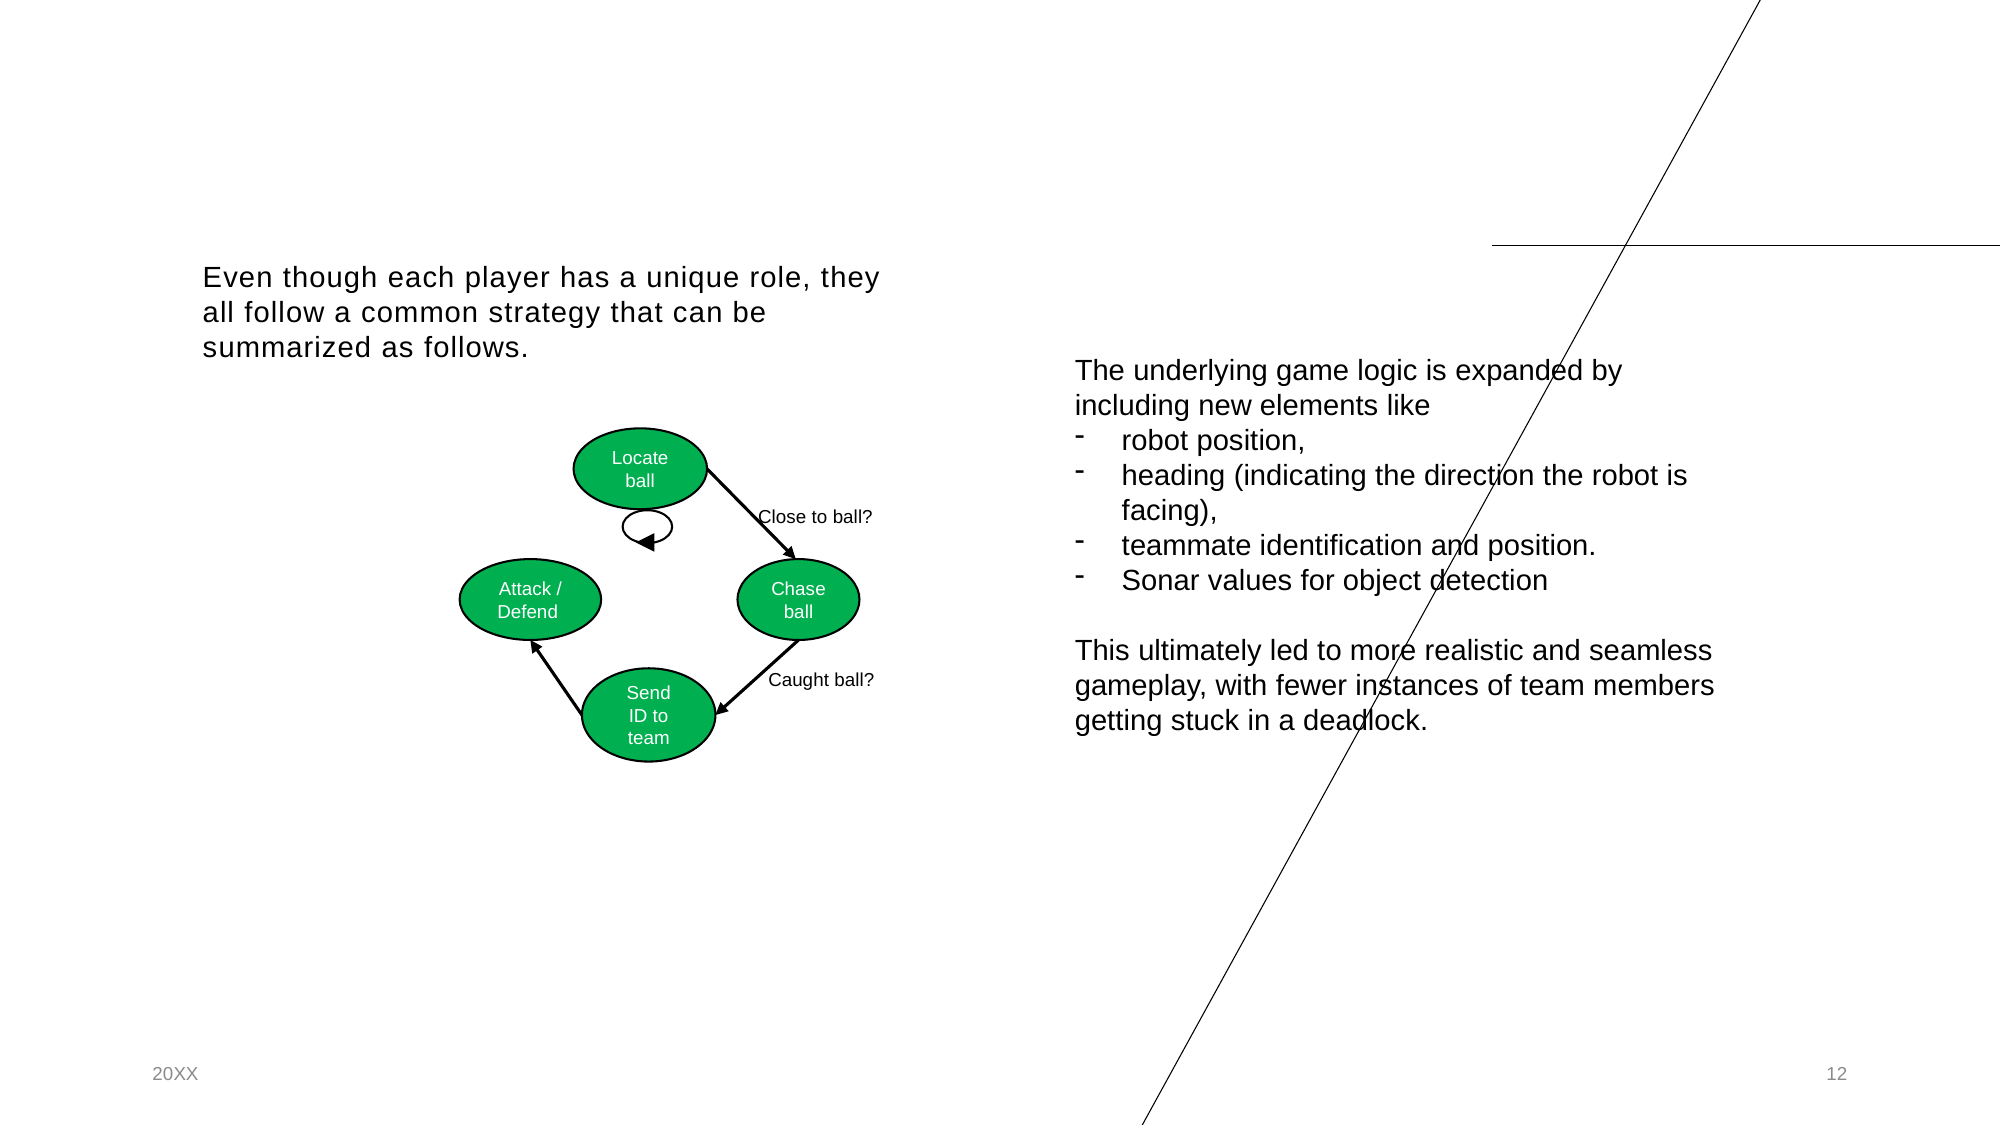

Even though each player has a unique role, they all follow a common strategy that can be summarized as follows.
The underlying game logic is expanded by including new elements like
robot position,
heading (indicating the direction the robot is facing),
teammate identification and position.
Sonar values for object detection

This ultimately led to more realistic and seamless gameplay, with fewer instances of team members getting stuck in a deadlock.
Locate ball
Close to ball?

Attack /
Defend
Chase ball
Caught ball?
Send ID to team
20XX
12